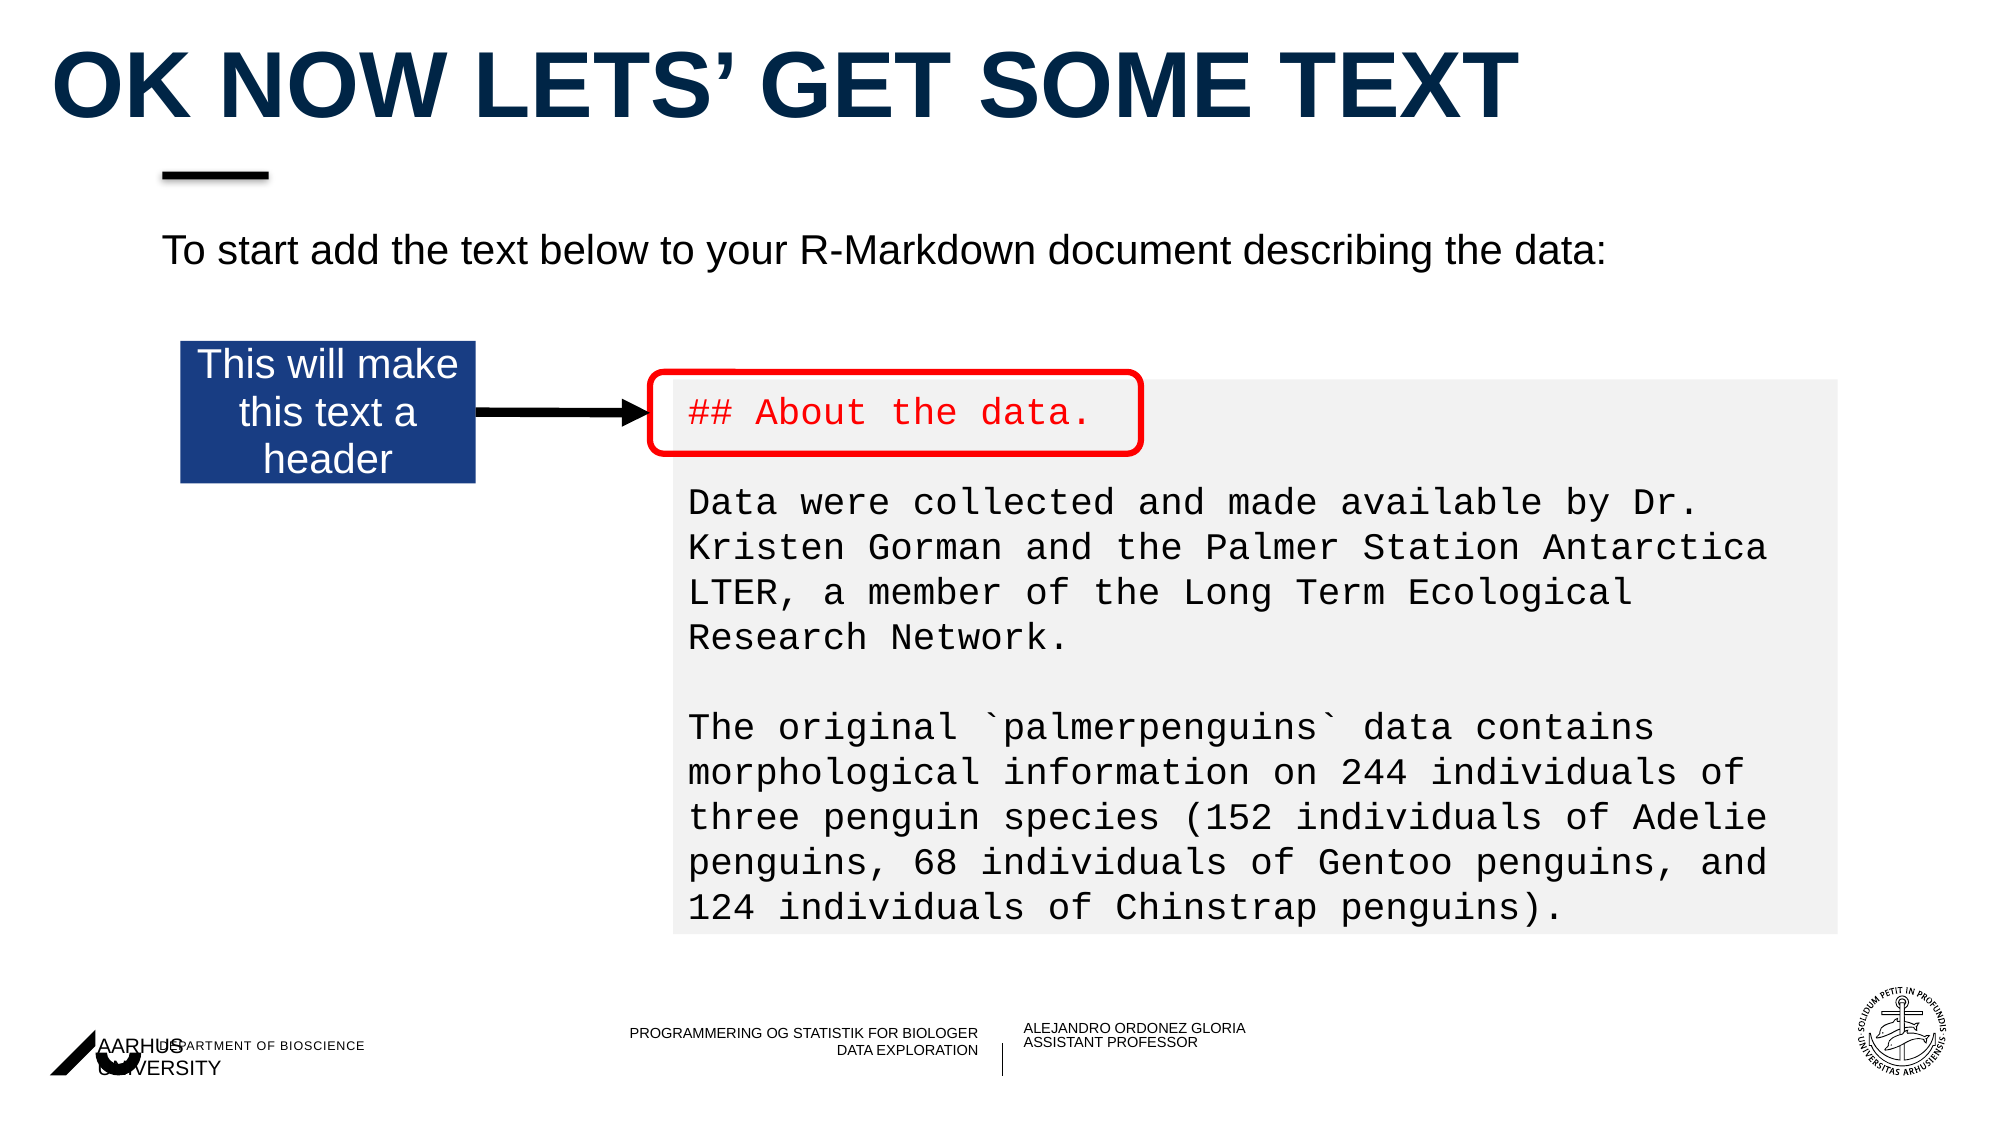

# Ok now Lets’ get some text
To start add the text below to your R-Markdown document describing the data:

This will make this text a header

## About the data.

Data were collected and made available by Dr. Kristen Gorman and the Palmer Station Antarctica LTER, a member of the Long Term Ecological Research Network.

The original `palmerpenguins` data contains morphological information on 244 individuals of three penguin species (152 individuals of Adelie penguins, 68 individuals of Gentoo penguins, and 124 individuals of Chinstrap penguins).
04/03/202327/08/2018